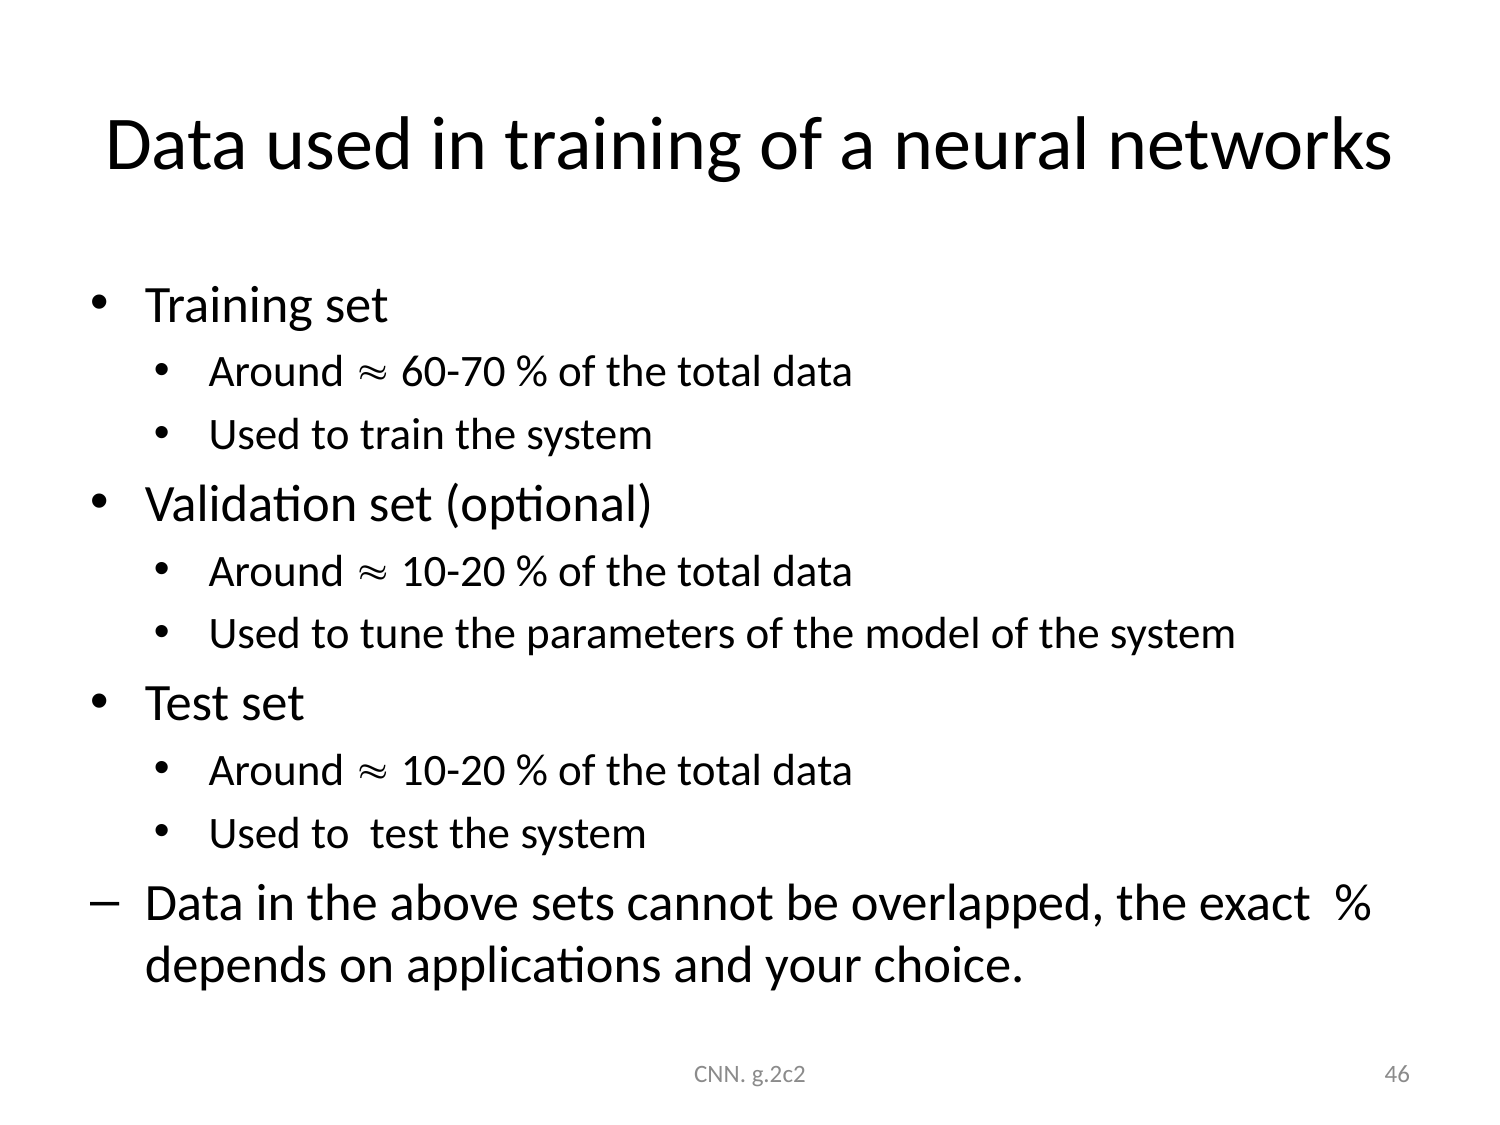

# Data used in training of a neural networks
Training set
Around ≈ 60-70 % of the total data
Used to train the system
Validation set (optional)
Around ≈ 10-20 % of the total data
Used to tune the parameters of the model of the system
Test set
Around ≈ 10-20 % of the total data
Used to  test the system
Data in the above sets cannot be overlapped, the exact  % depends on applications and your choice.

CNN. g.2c2
46